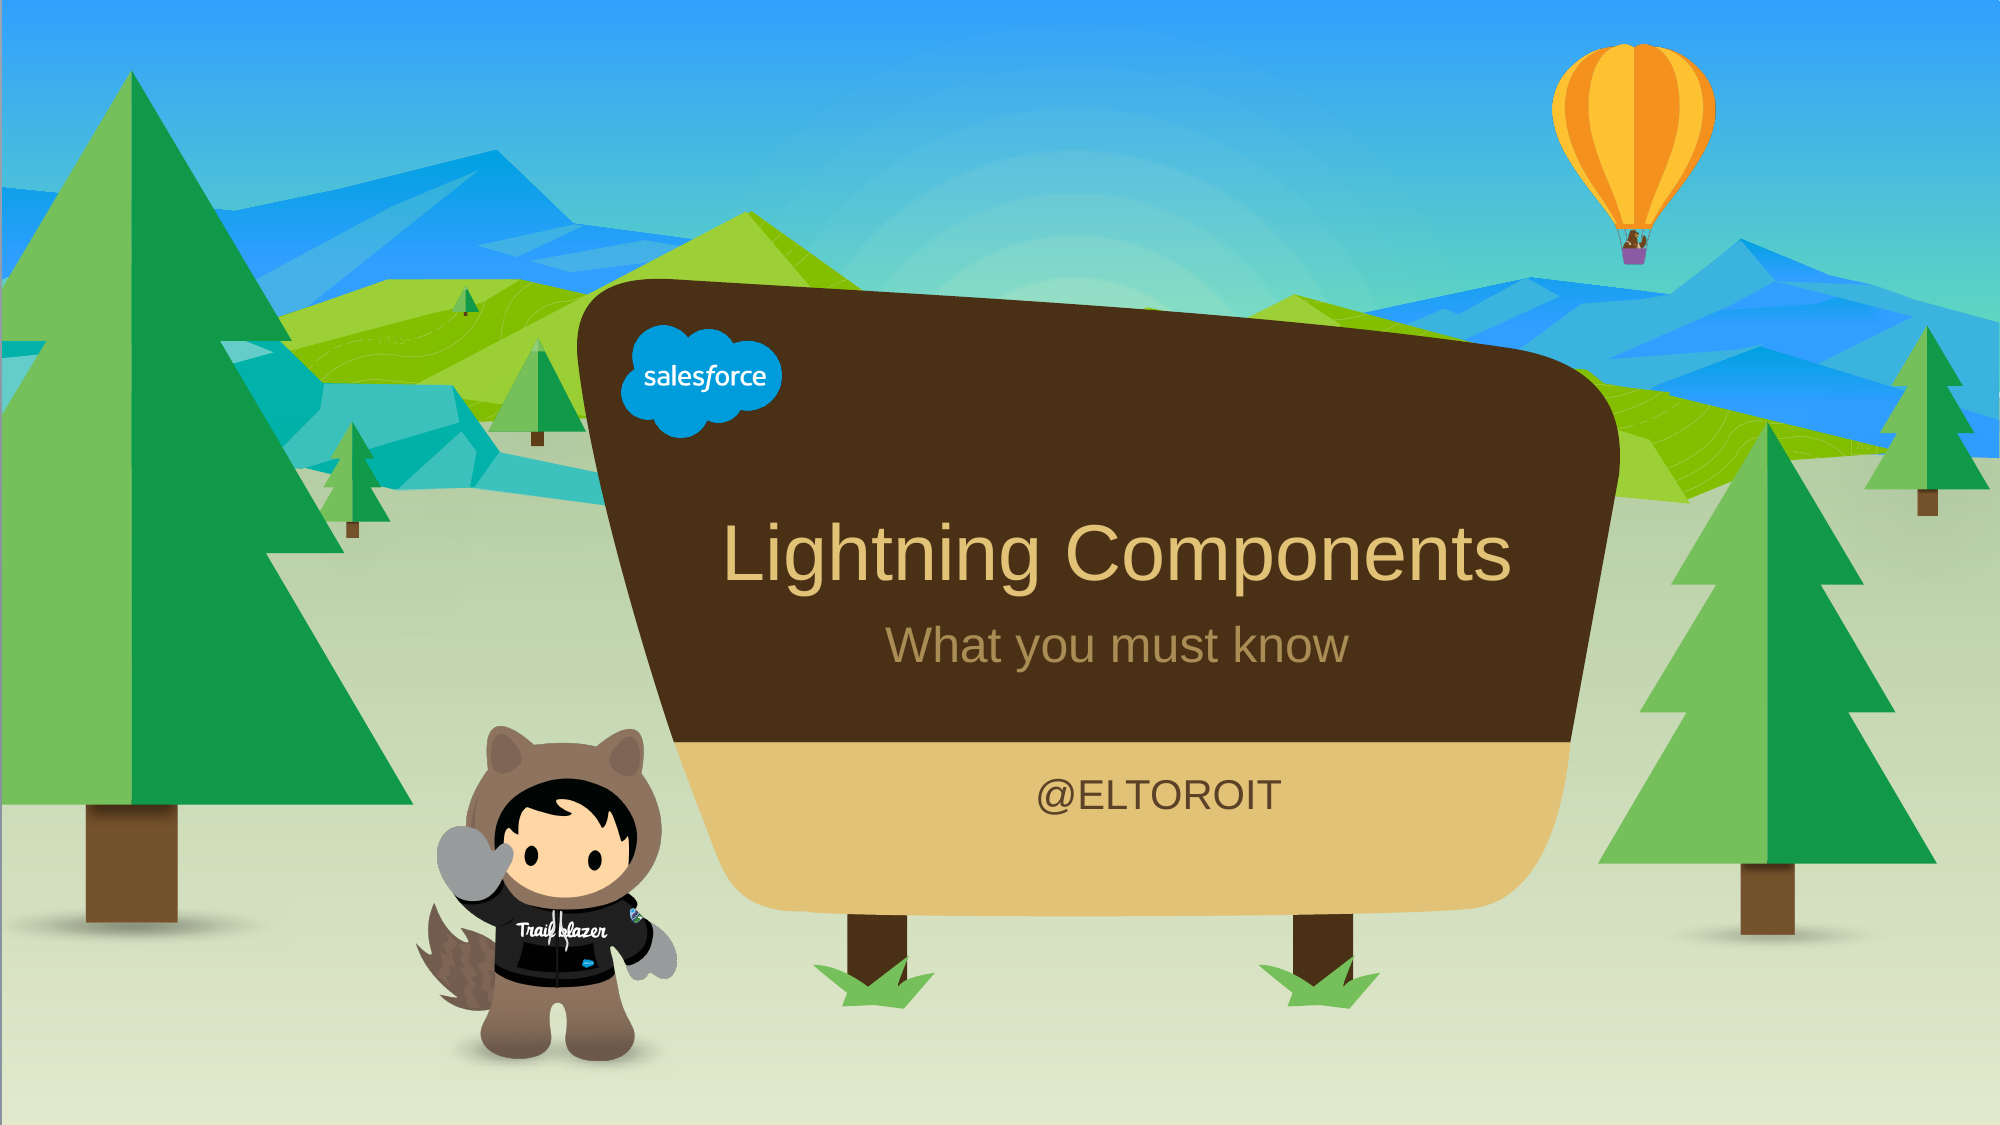

# Lightning Components
What you must know

@ELTOROIT